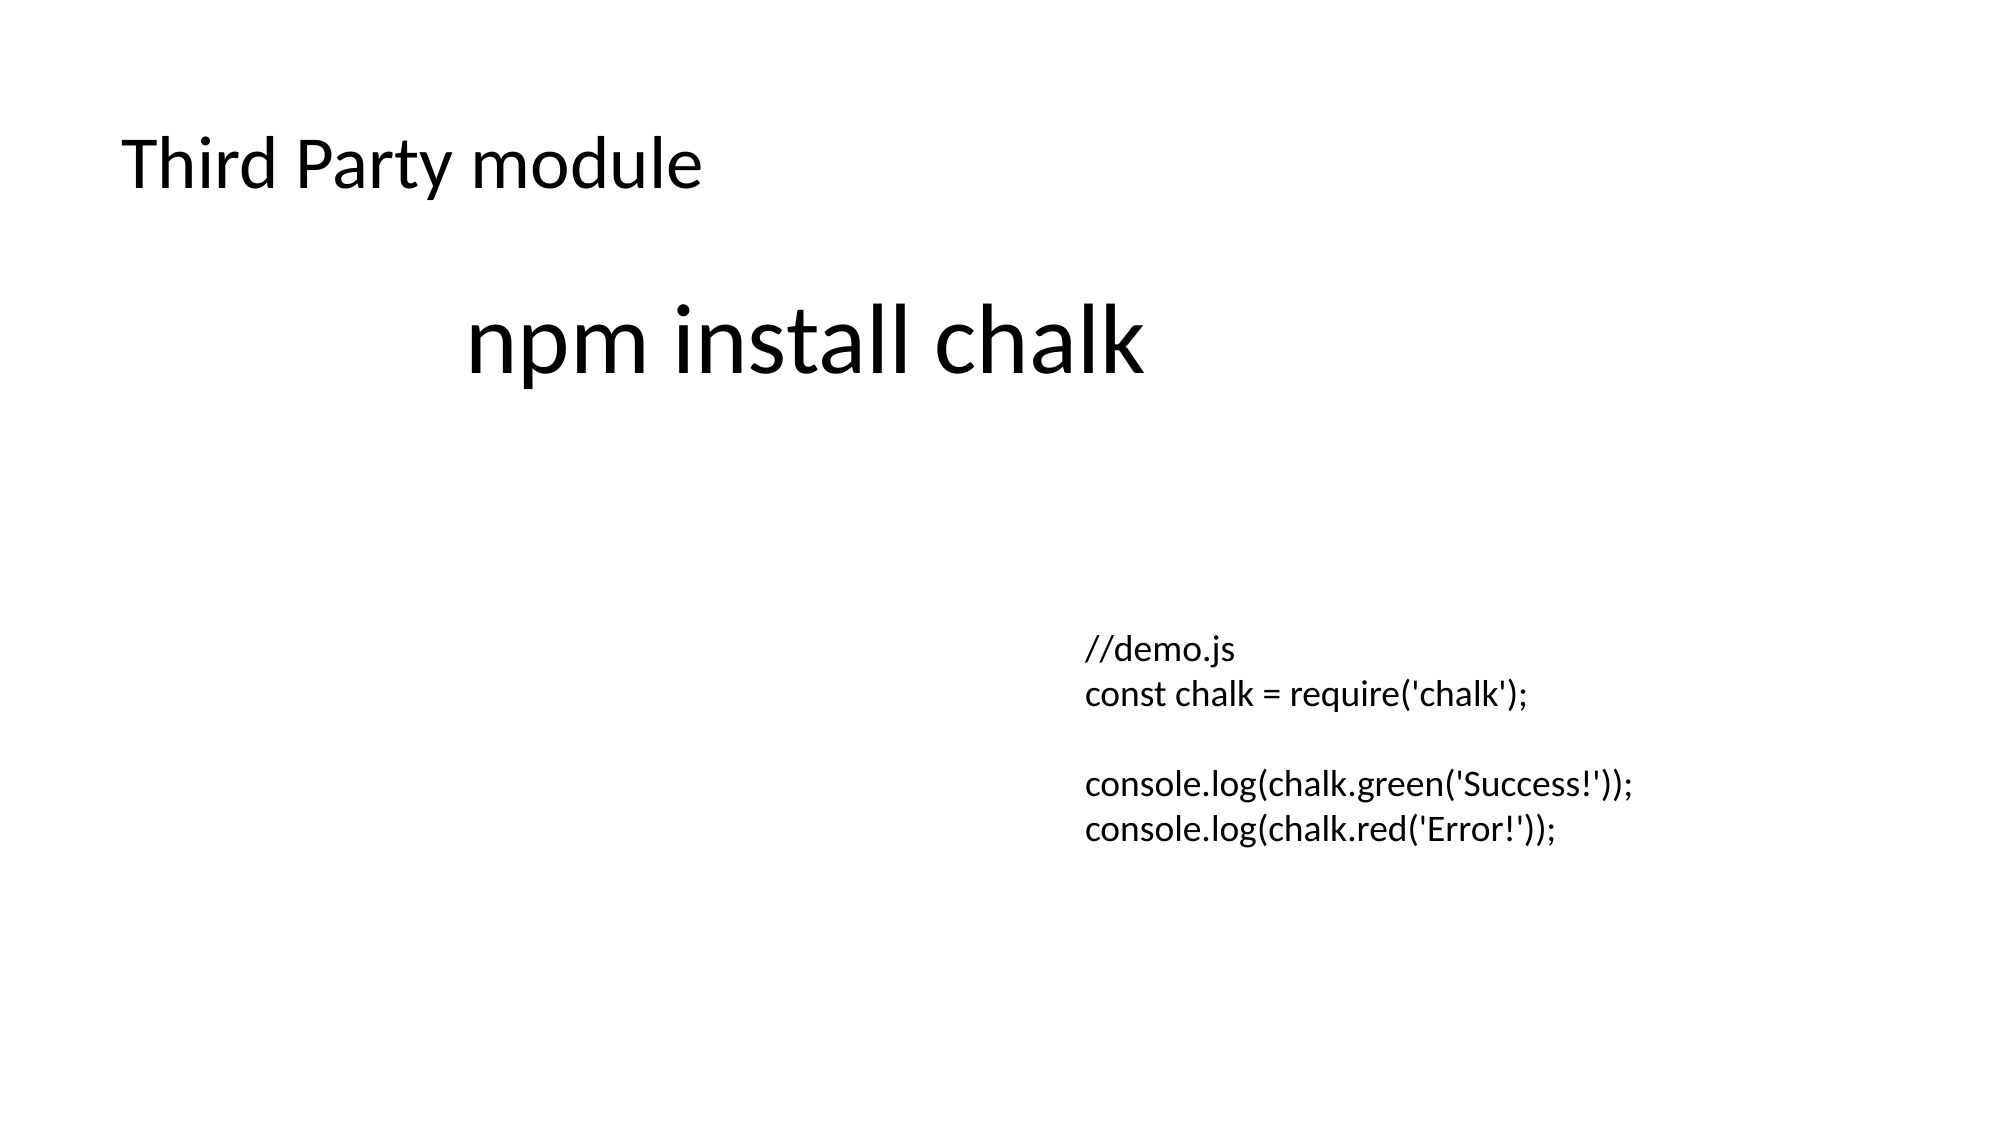

Third Party module
npm install chalk
//demo.js
const chalk = require('chalk');

console.log(chalk.green('Success!'));
console.log(chalk.red('Error!'));